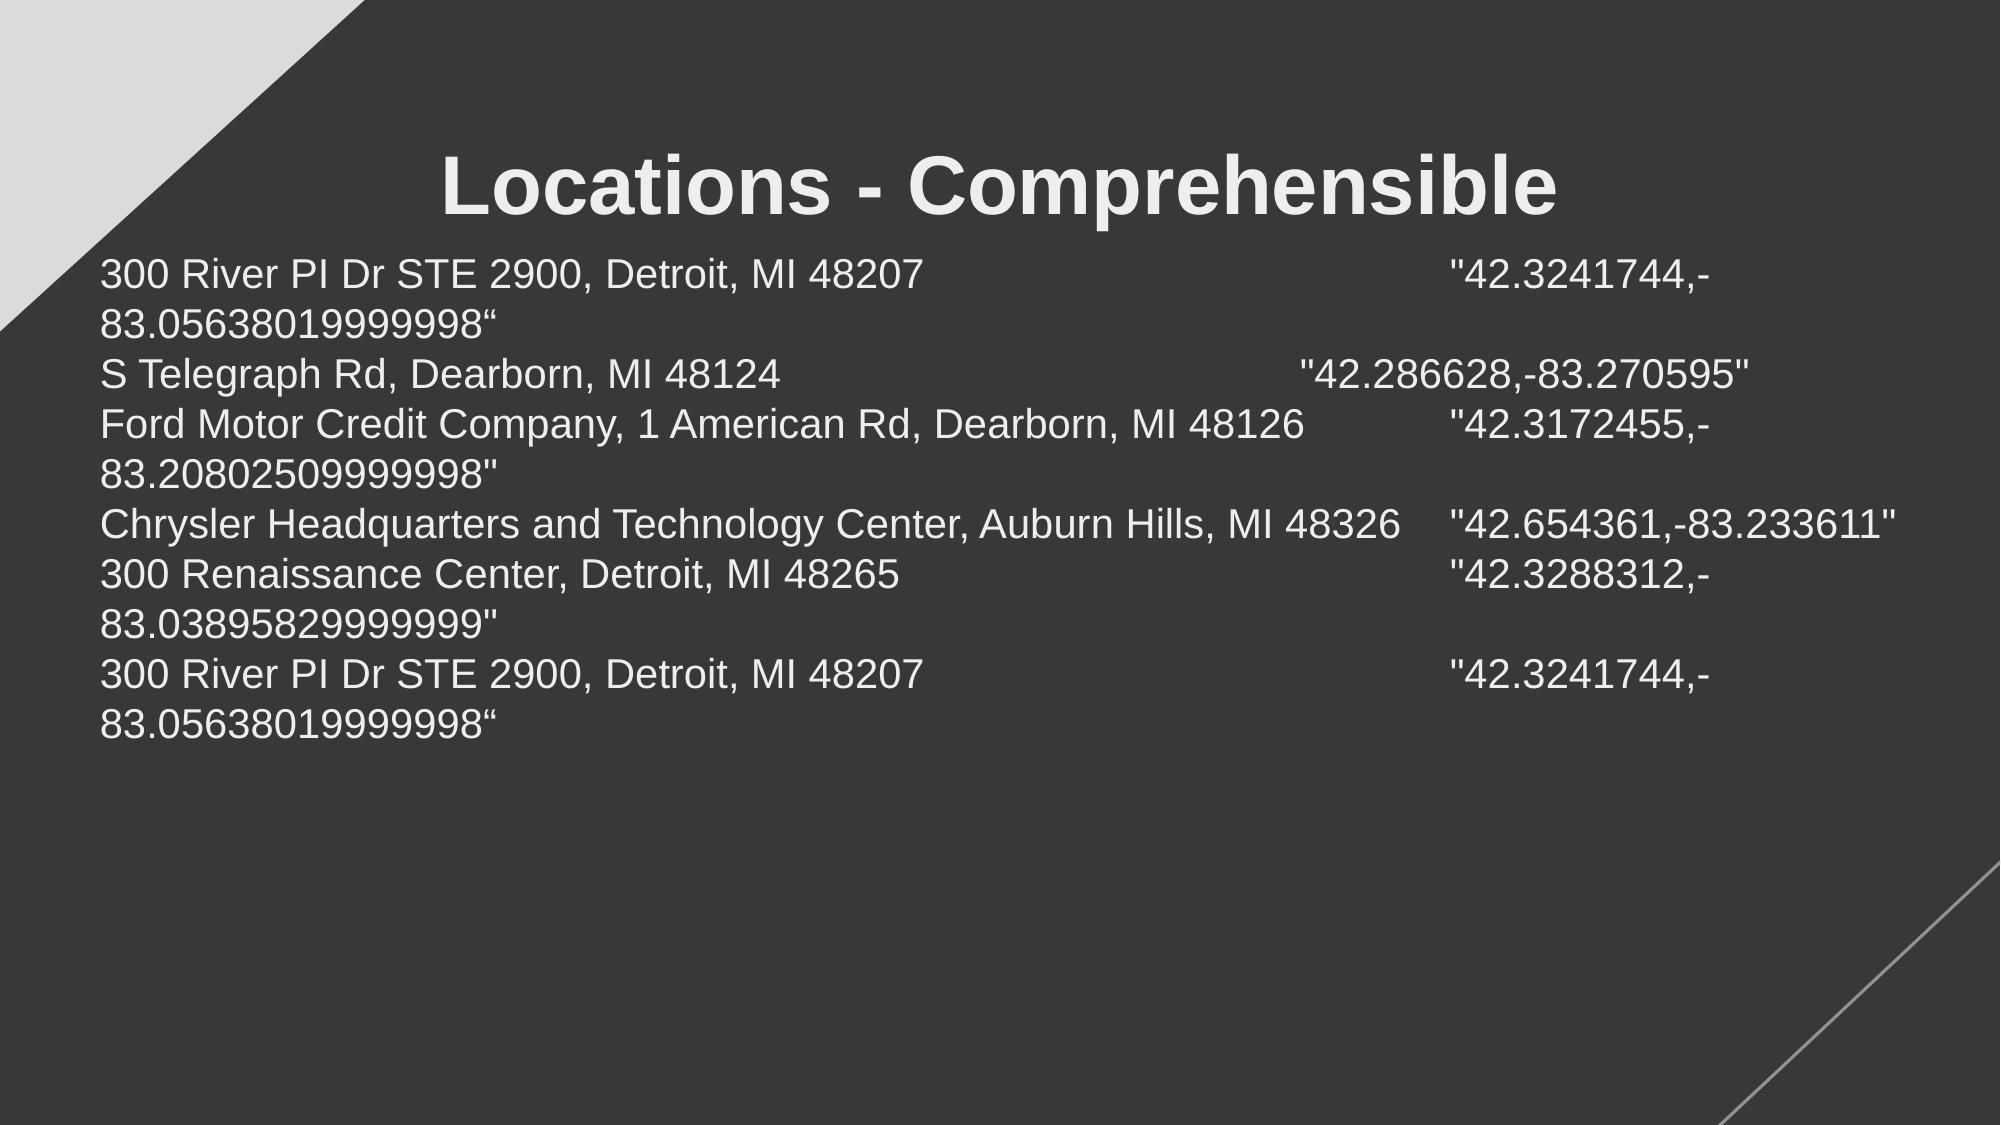

# Locations - Comprehensible
300 River PI Dr STE 2900, Detroit, MI 48207				"42.3241744,-83.05638019999998“
S Telegraph Rd, Dearborn, MI 48124  	  			"42.286628,-83.270595"
Ford Motor Credit Company, 1 American Rd, Dearborn, MI 48126 	"42.3172455,-83.20802509999998"
Chrysler Headquarters and Technology Center, Auburn Hills, MI 48326	"42.654361,-83.233611"
300 Renaissance Center, Detroit, MI 48265				"42.3288312,-83.03895829999999"
300 River PI Dr STE 2900, Detroit, MI 48207				"42.3241744,-83.05638019999998“